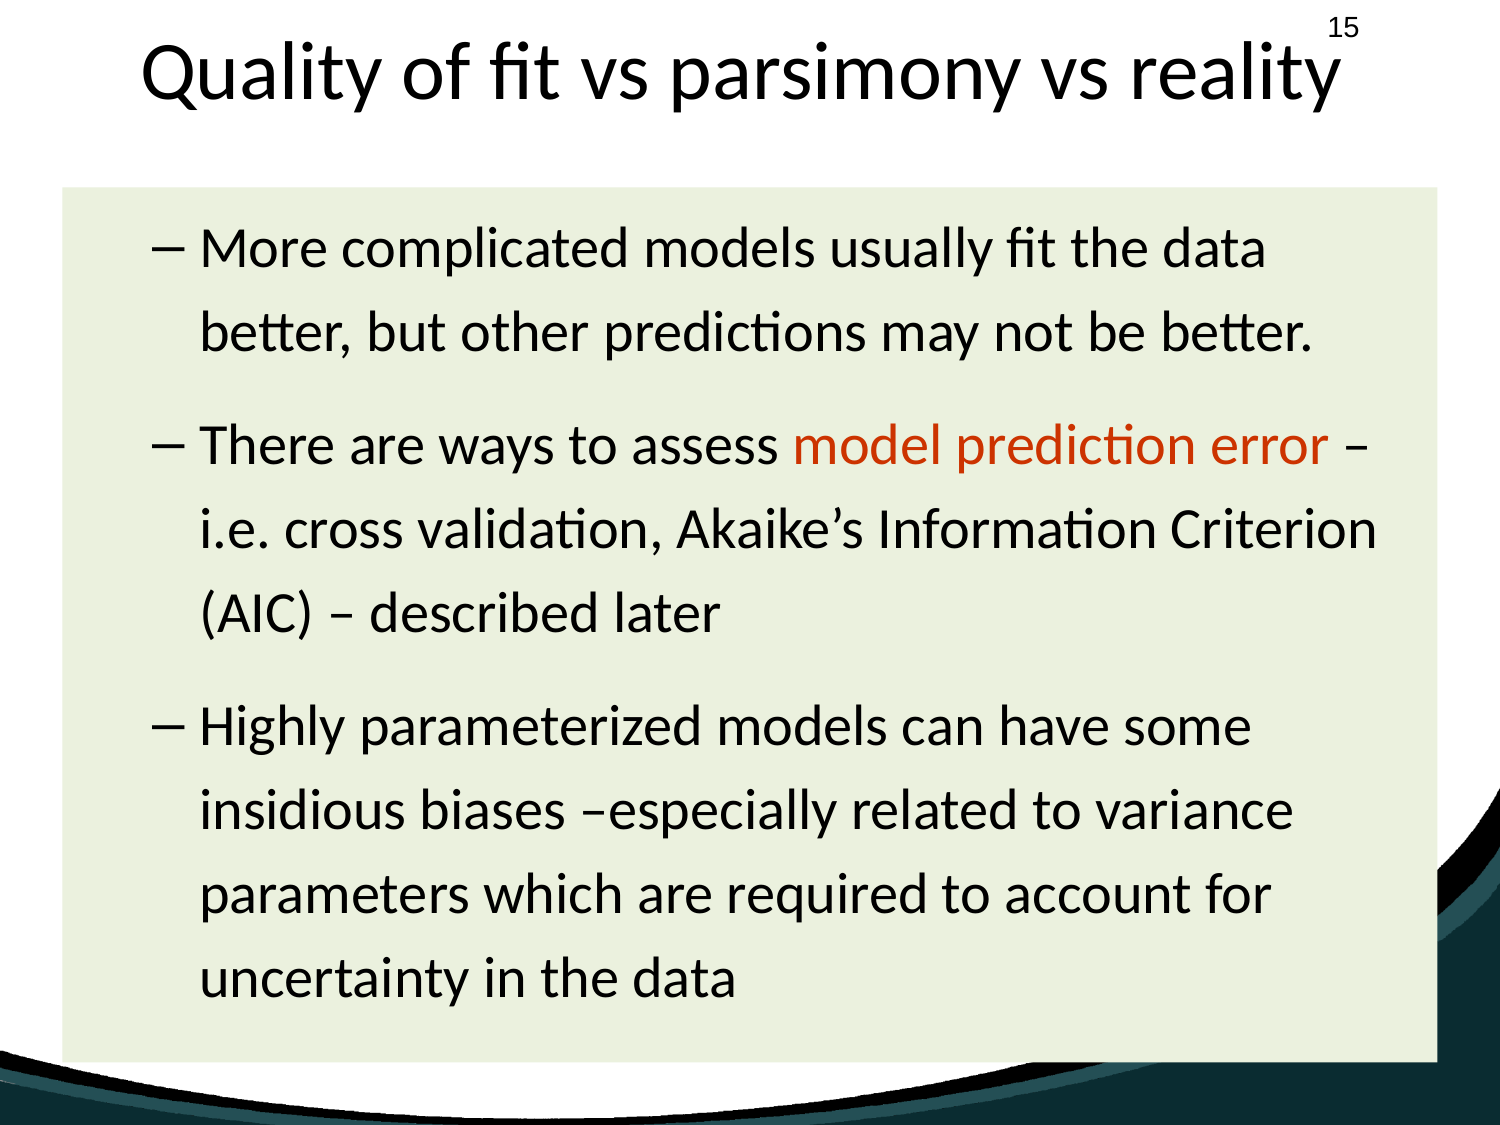

# Quality of fit vs parsimony vs reality
More complicated models usually fit the data better, but other predictions may not be better.
There are ways to assess model prediction error – i.e. cross validation, Akaike’s Information Criterion (AIC) – described later
Highly parameterized models can have some insidious biases –especially related to variance parameters which are required to account for uncertainty in the data